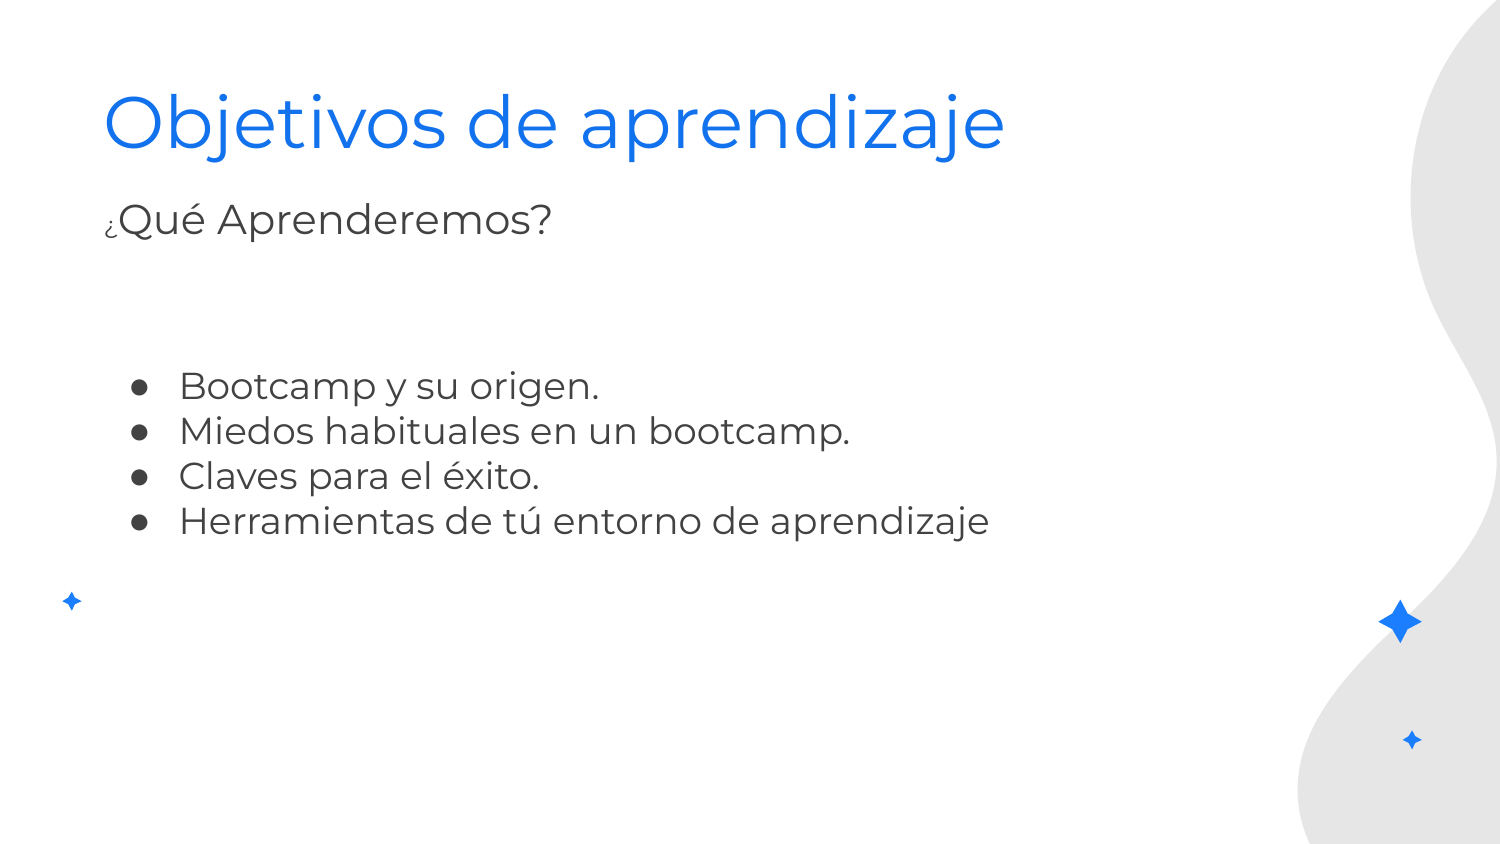

# Objetivos de aprendizaje
¿Qué Aprenderemos?

Bootcamp y su origen.
Miedos habituales en un bootcamp.
Claves para el éxito.
Herramientas de tú entorno de aprendizaje